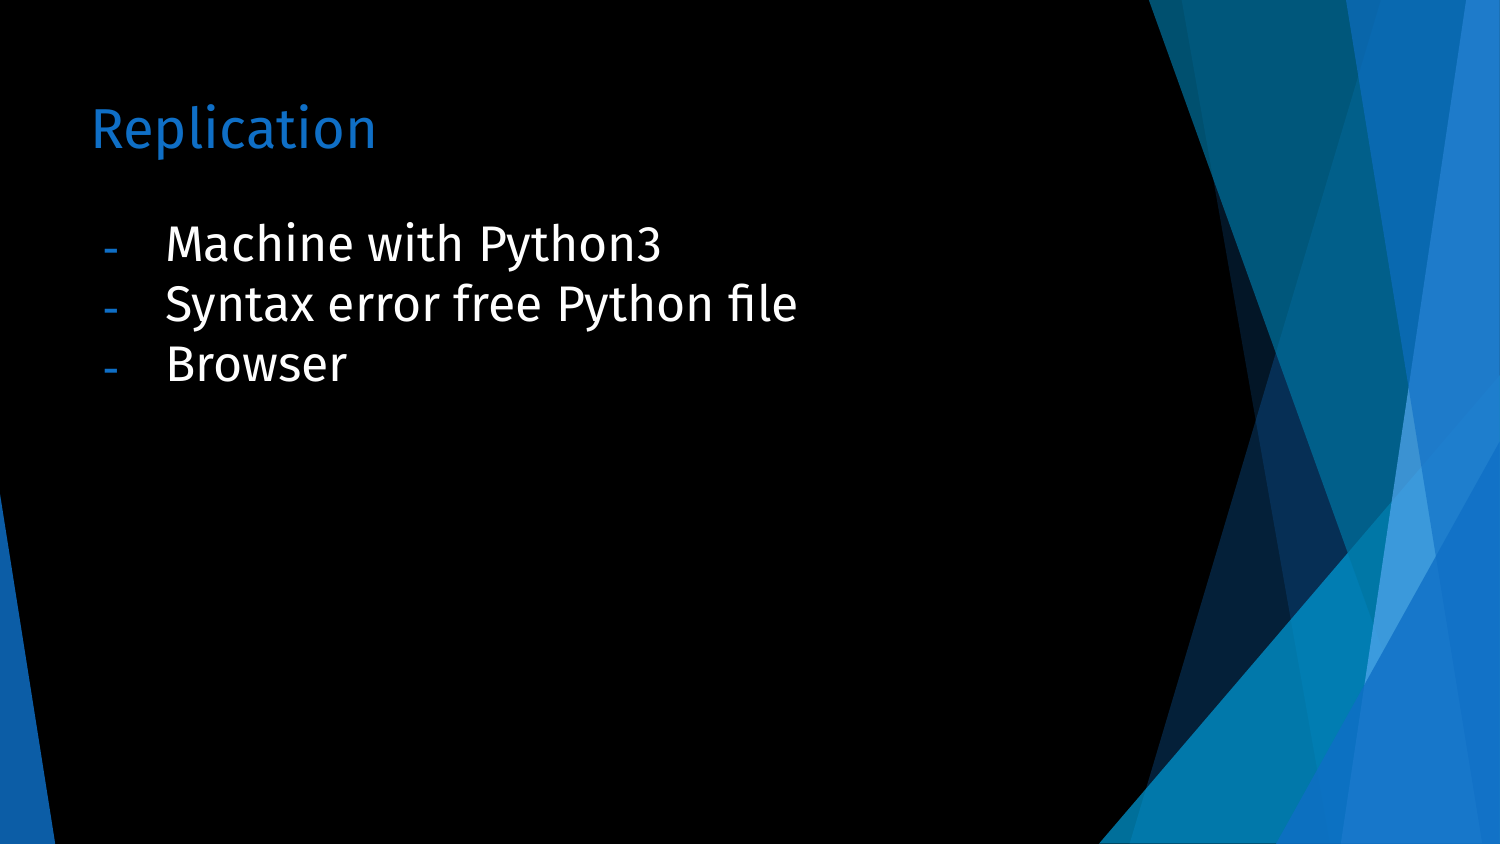

# Replication
Machine with Python3
Syntax error free Python file
Browser